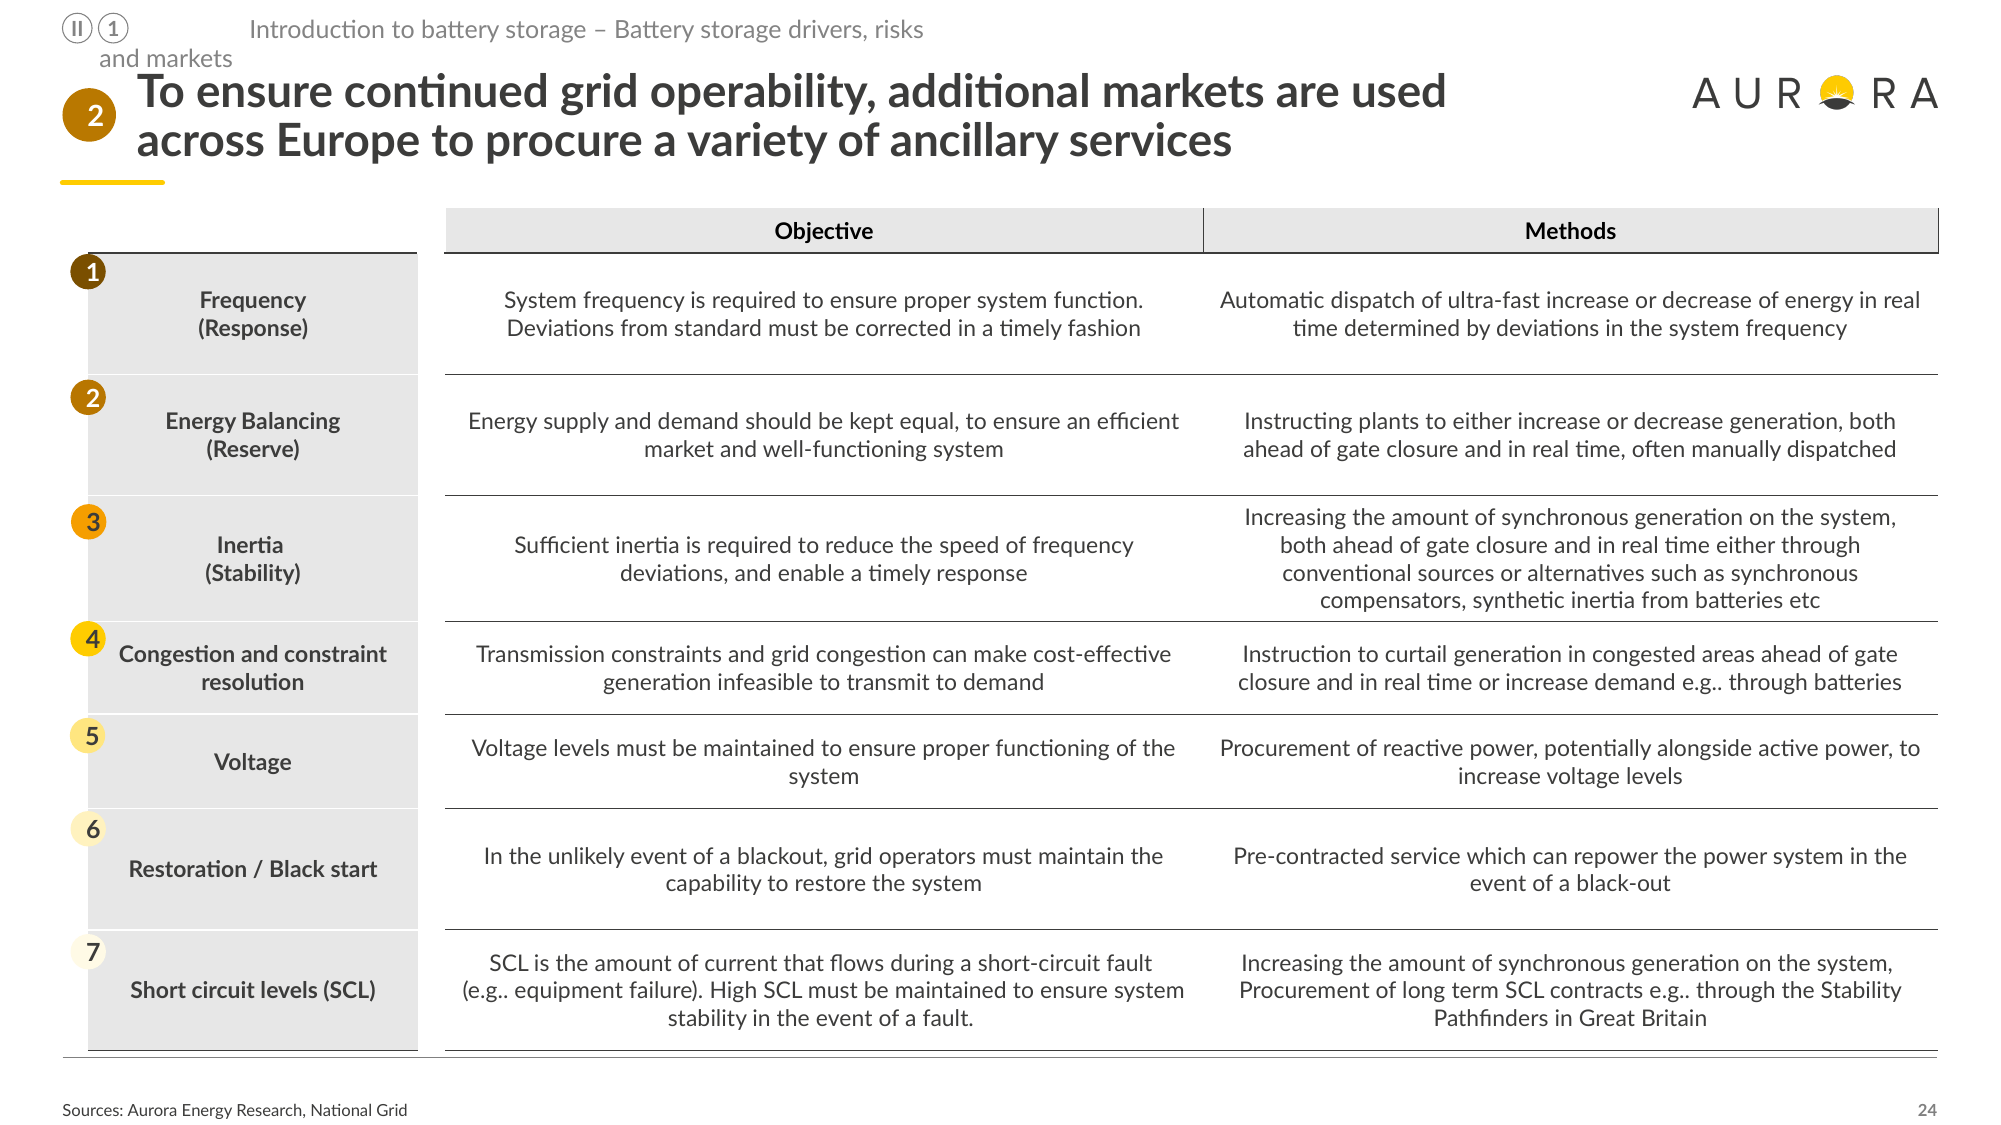

Introduction to battery storage – Battery storage drivers, risks and markets
II
1
# To ensure continued grid operability, additional markets are used across Europe to procure a variety of ancillary services
2
|  |  | Objective | Methods |
| --- | --- | --- | --- |
| Frequency (Response) |  | System frequency is required to ensure proper system function. Deviations from standard must be corrected in a timely fashion | Automatic dispatch of ultra-fast increase or decrease of energy in real time determined by deviations in the system frequency |
| Energy Balancing (Reserve) |  | Energy supply and demand should be kept equal, to ensure an efficient market and well-functioning system | Instructing plants to either increase or decrease generation, both ahead of gate closure and in real time, often manually dispatched |
| Inertia (Stability) |  | Sufficient inertia is required to reduce the speed of frequency deviations, and enable a timely response | Increasing the amount of synchronous generation on the system, both ahead of gate closure and in real time either through conventional sources or alternatives such as synchronous compensators, synthetic inertia from batteries etc |
| Congestion and constraint resolution |  | Transmission constraints and grid congestion can make cost-effective generation infeasible to transmit to demand | Instruction to curtail generation in congested areas ahead of gate closure and in real time or increase demand e.g.. through batteries |
| Voltage |  | Voltage levels must be maintained to ensure proper functioning of the system | Procurement of reactive power, potentially alongside active power, to increase voltage levels |
| Restoration / Black start |  | In the unlikely event of a blackout, grid operators must maintain the capability to restore the system | Pre-contracted service which can repower the power system in the event of a black-out |
| Short circuit levels (SCL) |  | SCL is the amount of current that flows during a short-circuit fault (e.g.. equipment failure). High SCL must be maintained to ensure system stability in the event of a fault. | Increasing the amount of synchronous generation on the system, Procurement of long term SCL contracts e.g.. through the Stability Pathfinders in Great Britain |
1
2
3
4
5
6
7
Sources: Aurora Energy Research, National Grid